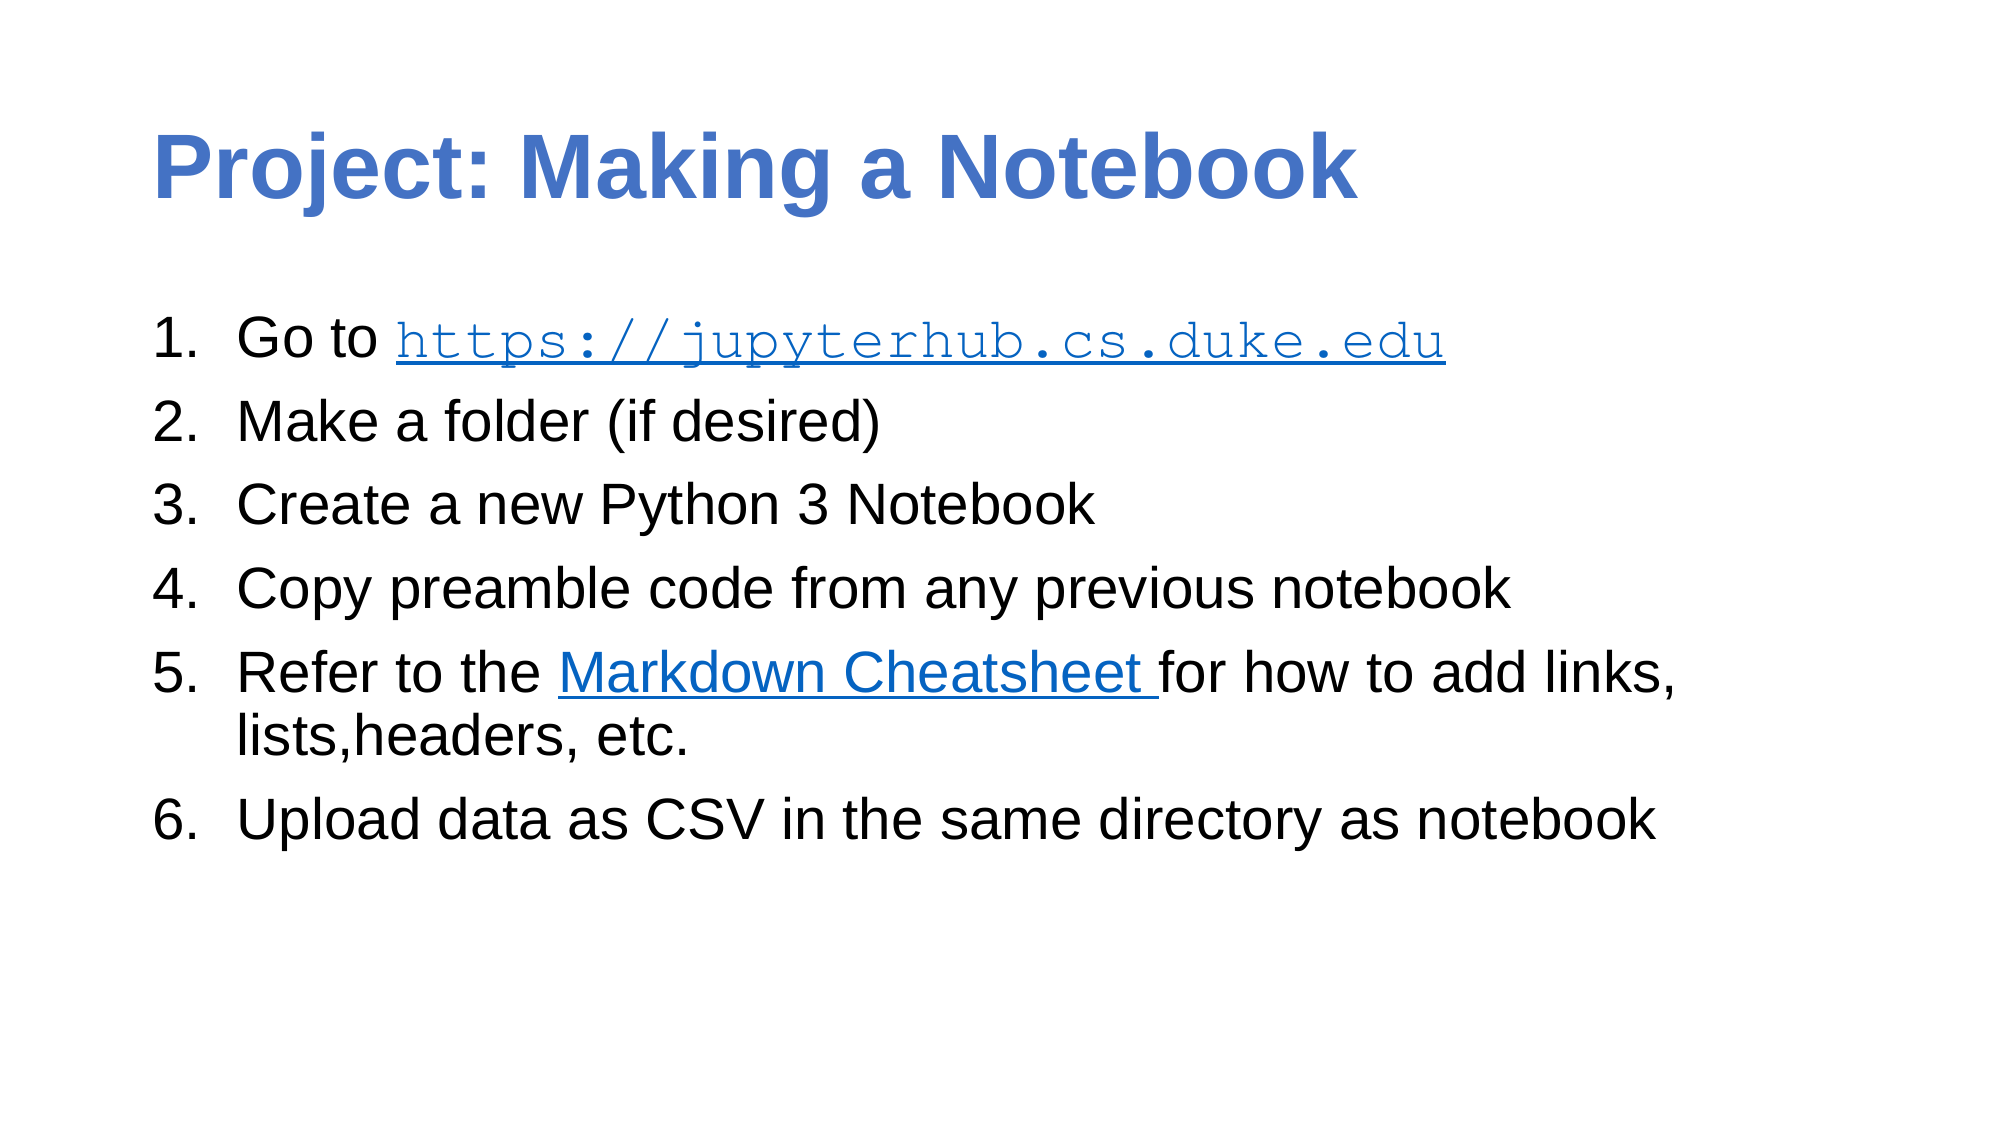

# Project: Making a Notebook
Go to https://jupyterhub.cs.duke.edu
Make a folder (if desired)
Create a new Python 3 Notebook
Copy preamble code from any previous notebook
Refer to the Markdown Cheatsheet for how to add links, lists,headers, etc.
Upload data as CSV in the same directory as notebook